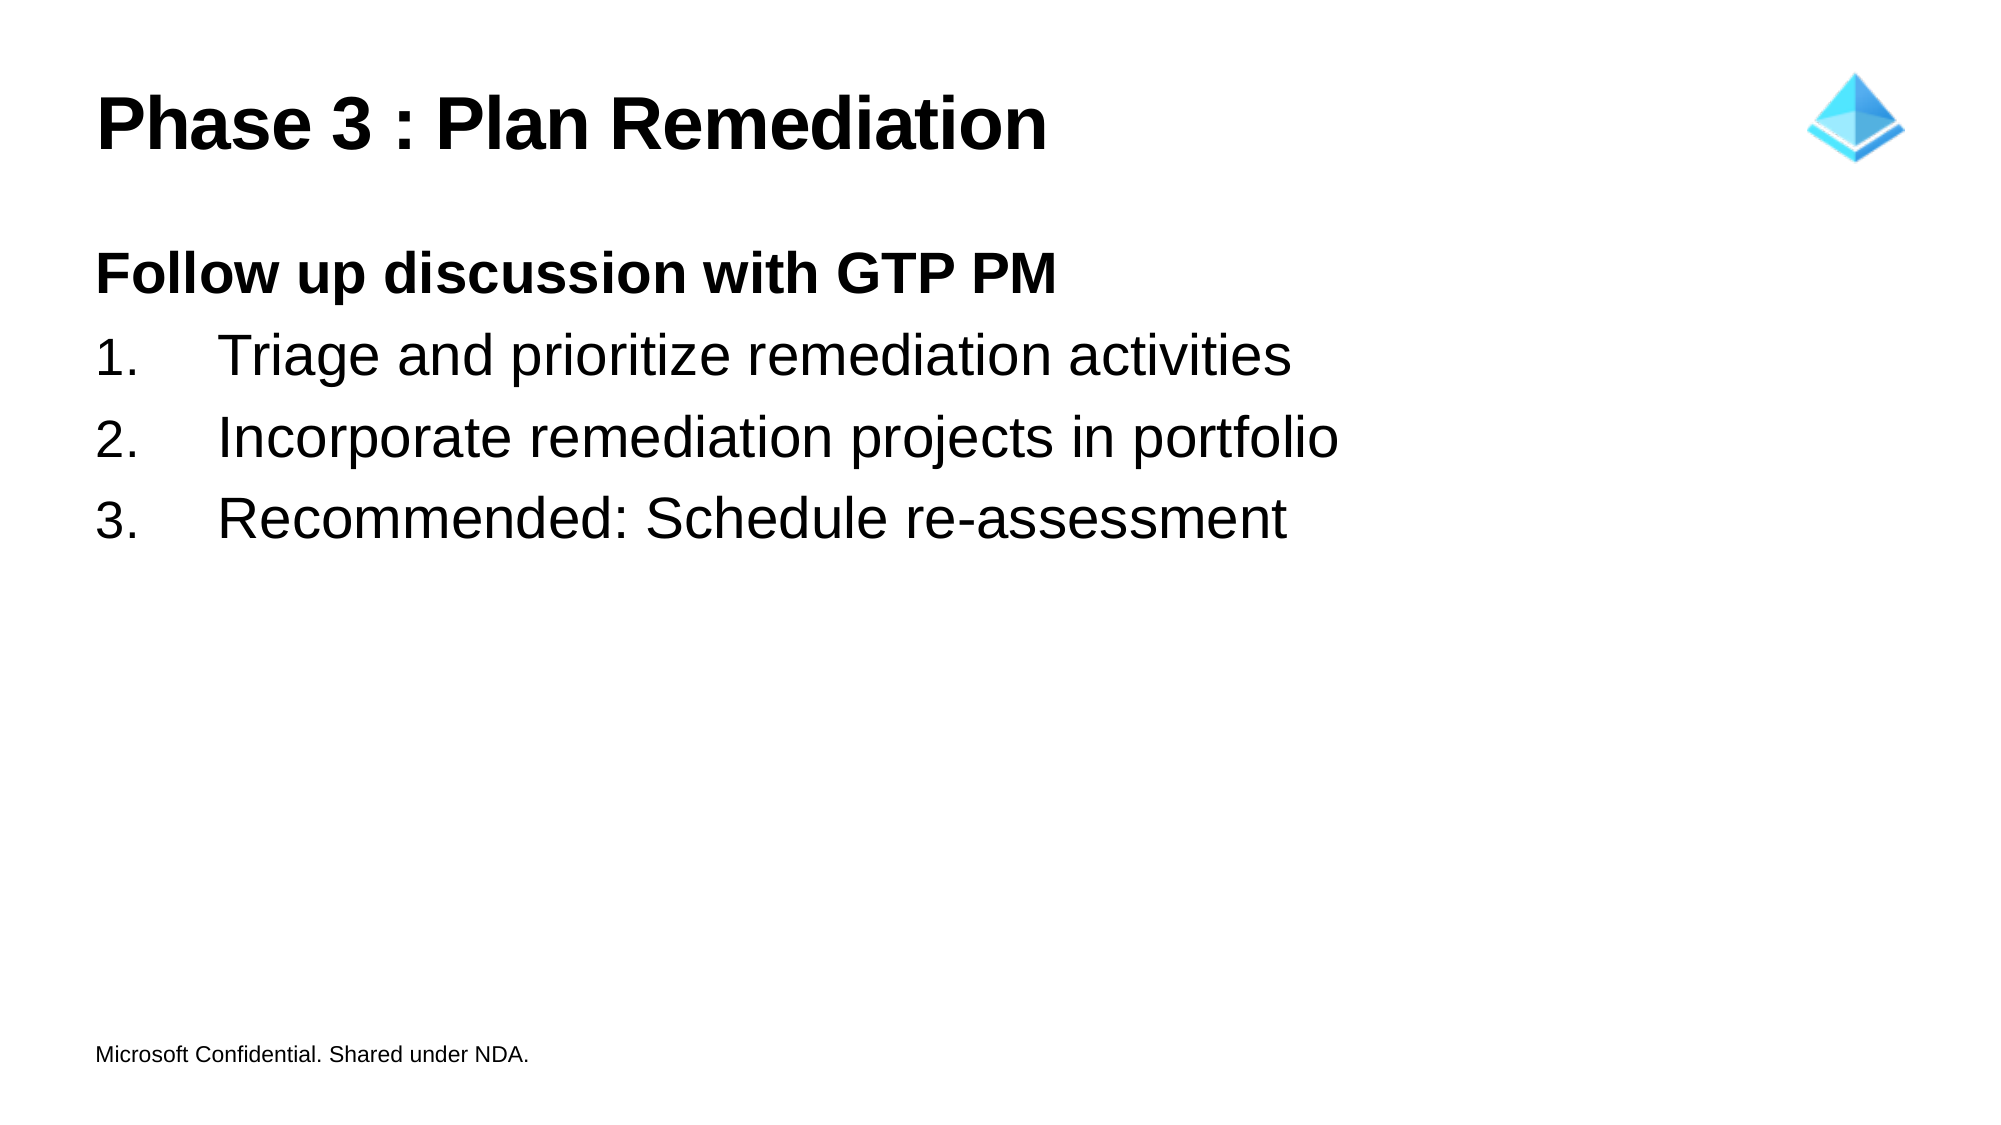

# Phase 3 : Plan Remediation
Follow up discussion with GTP PM
Triage and prioritize remediation activities
Incorporate remediation projects in portfolio
Recommended: Schedule re-assessment